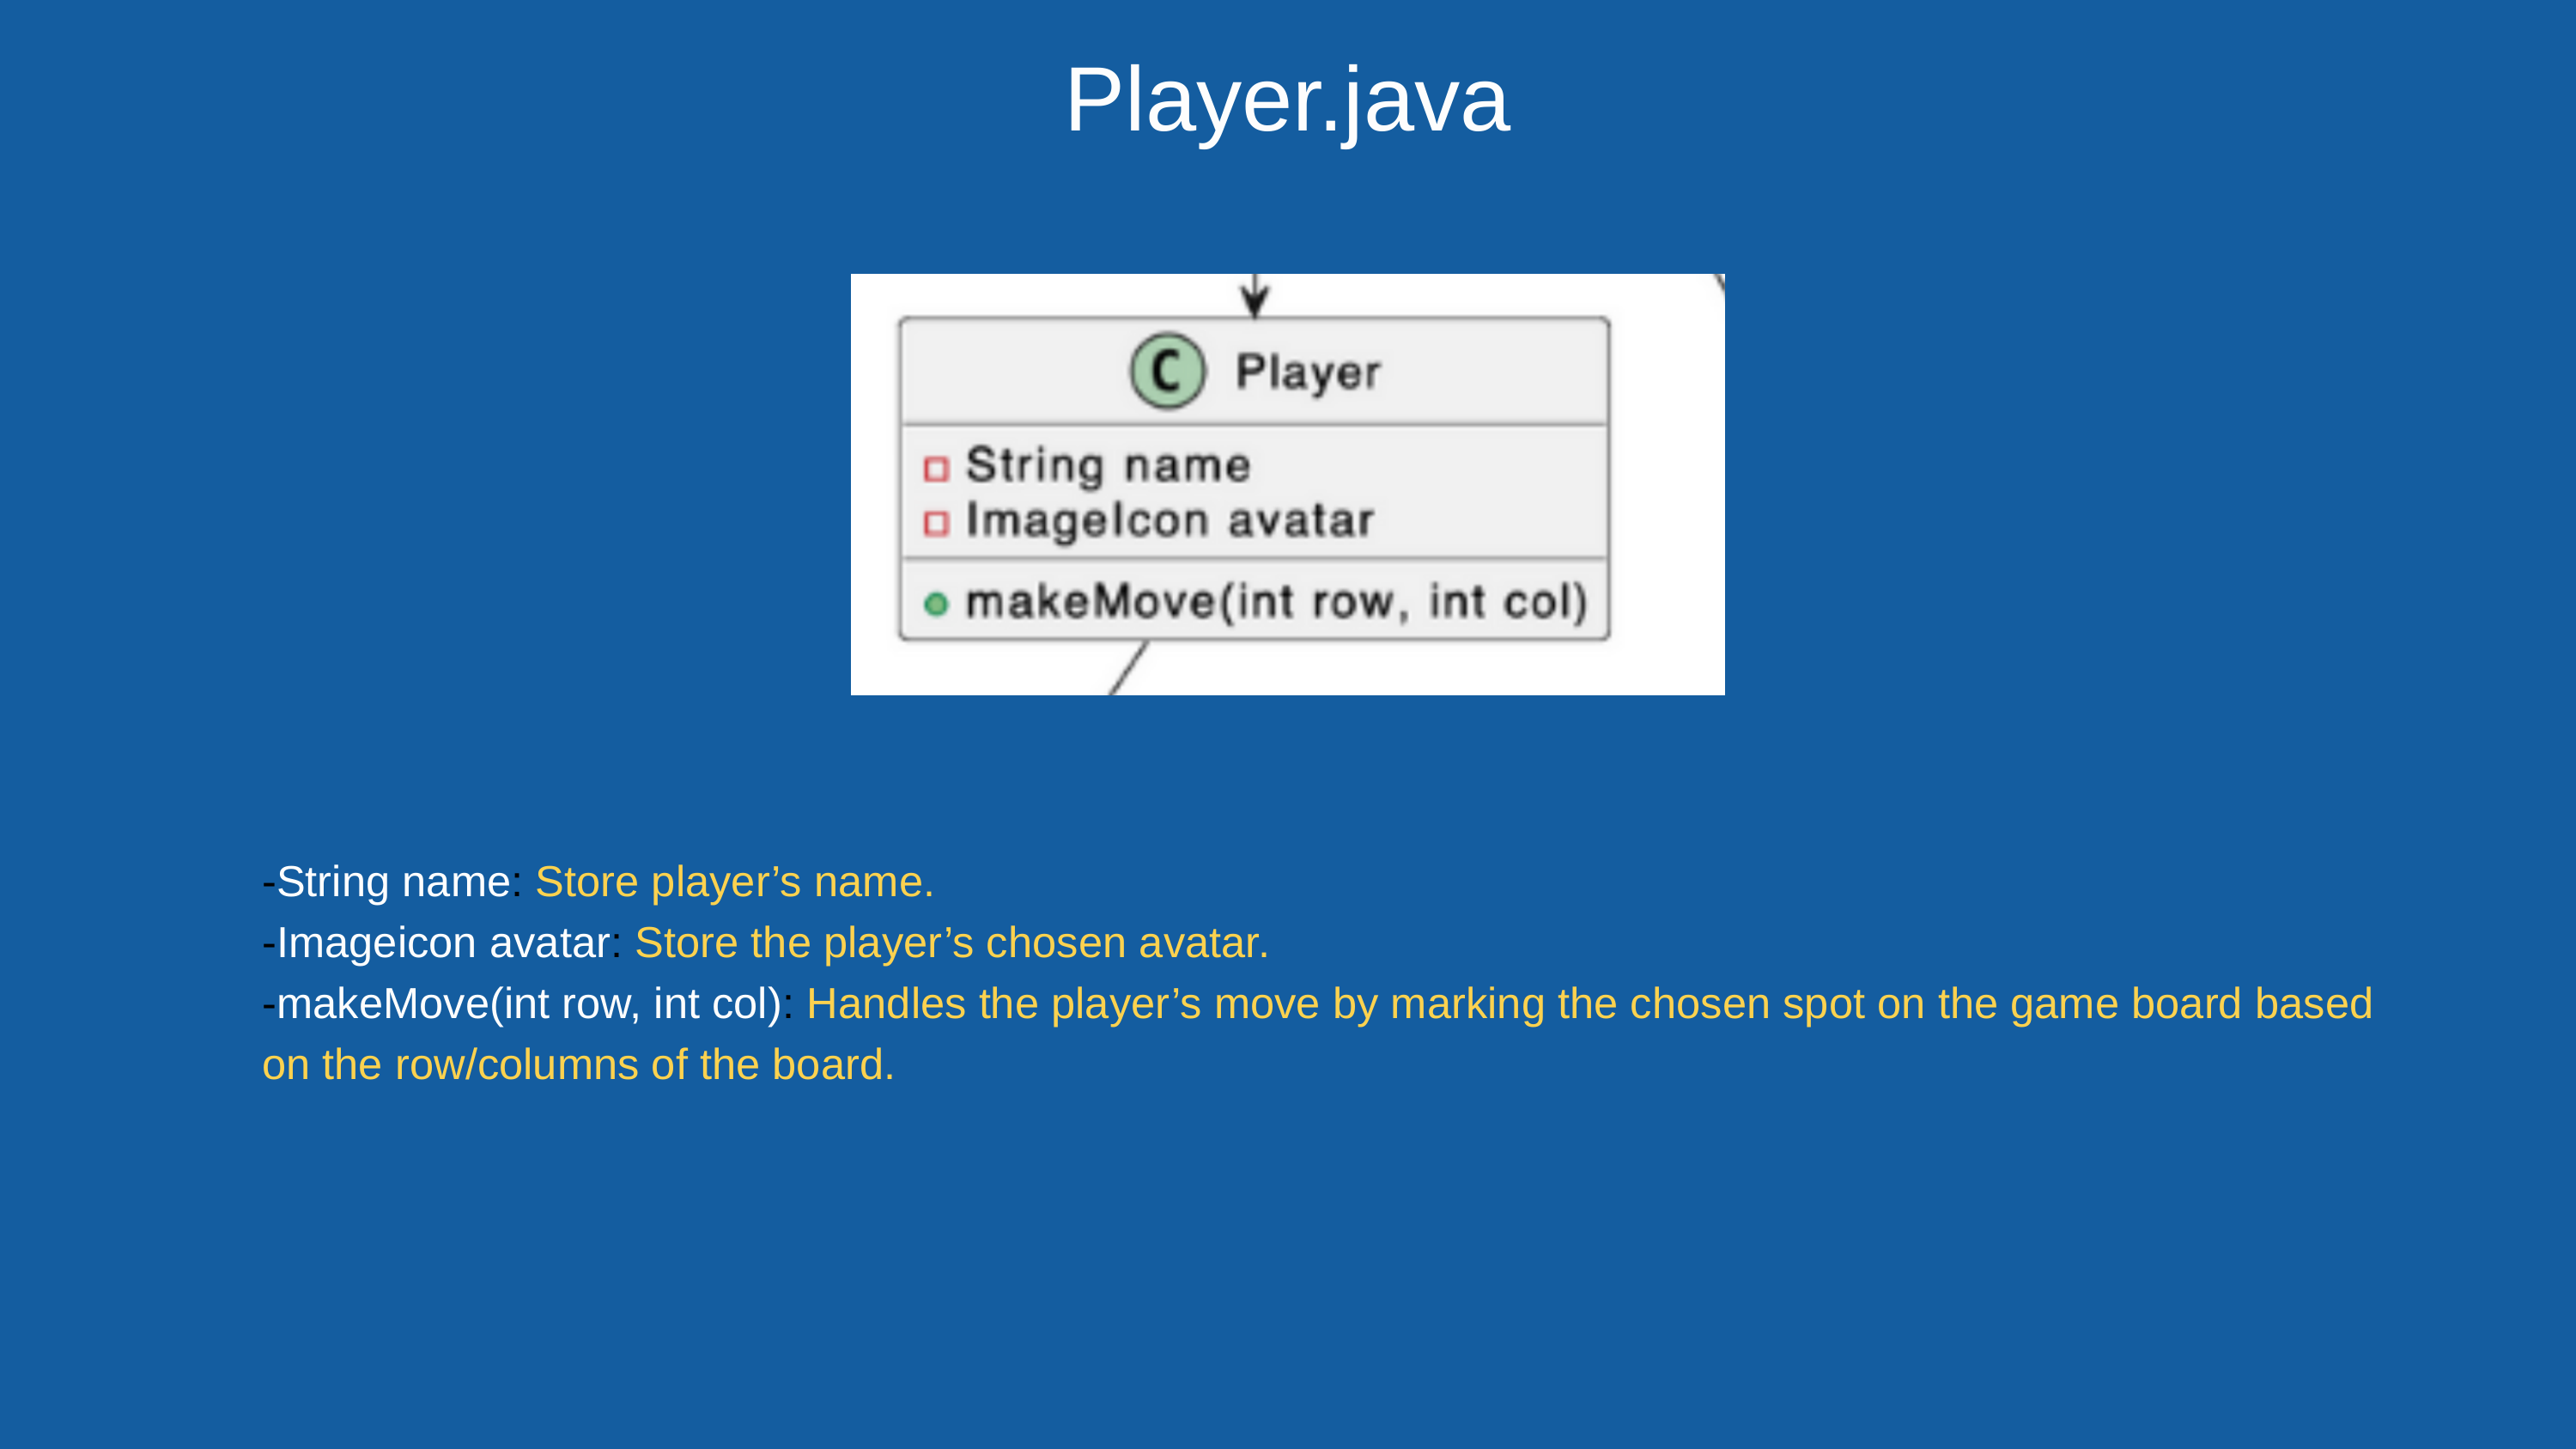

Player.java

-String name: Store player’s name.
-Imageicon avatar: Store the player’s chosen avatar.
-makeMove(int row, int col): Handles the player’s move by marking the chosen spot on the game board based on the row/columns of the board.